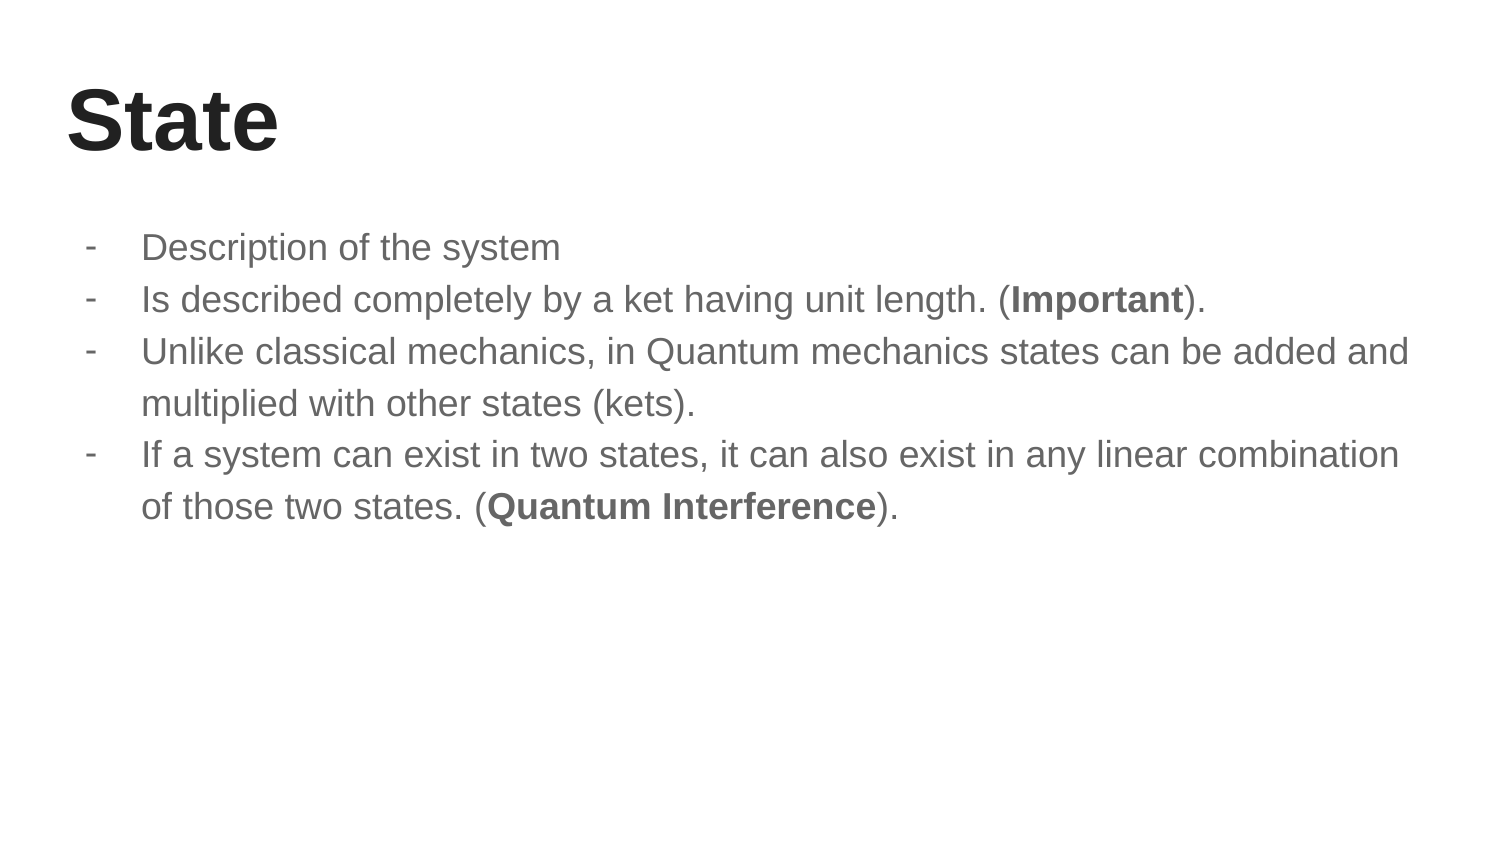

# State
Description of the system
Is described completely by a ket having unit length. (Important).
Unlike classical mechanics, in Quantum mechanics states can be added and multiplied with other states (kets).
If a system can exist in two states, it can also exist in any linear combination of those two states. (Quantum Interference).